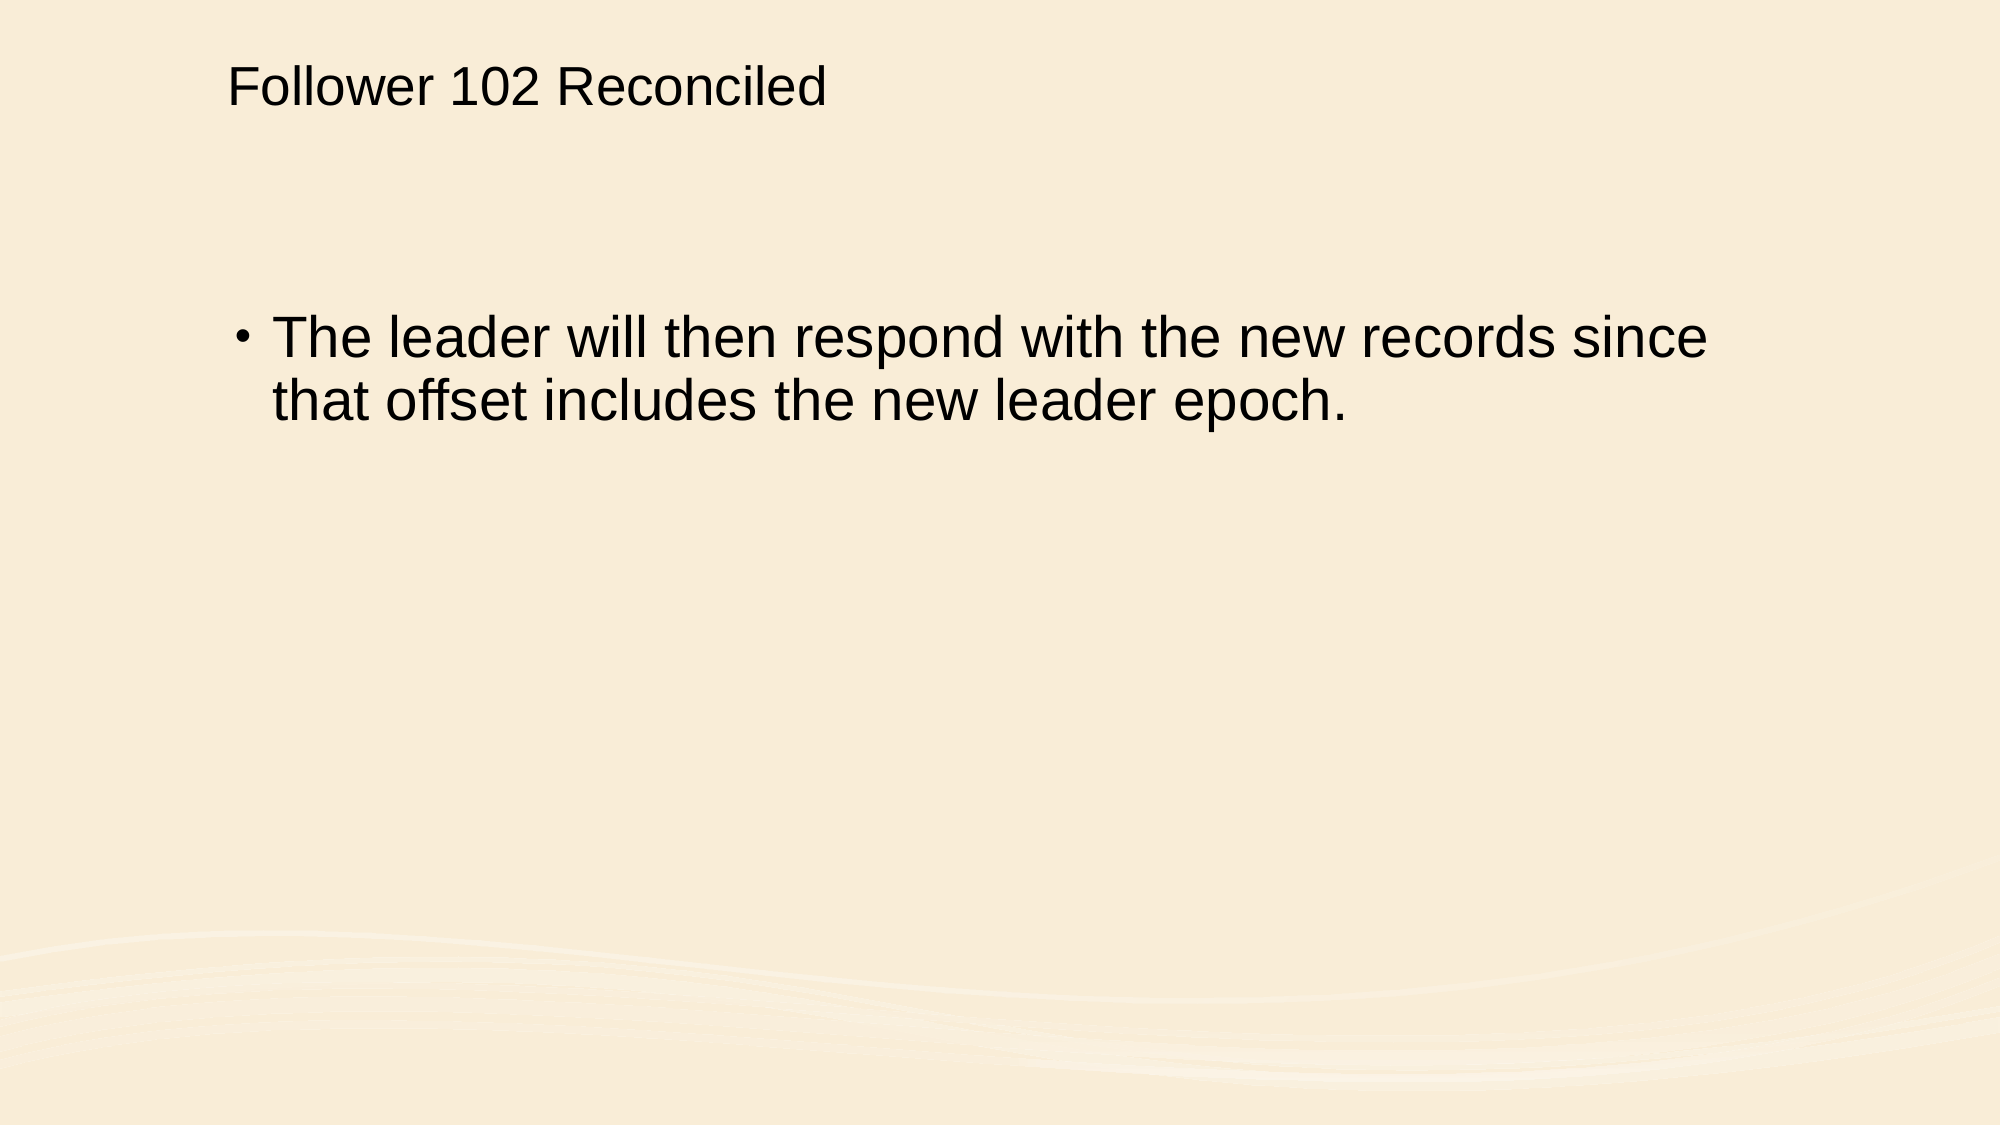

# Follower 102 Reconciled
The leader will then respond with the new records since that offset includes the new leader epoch.